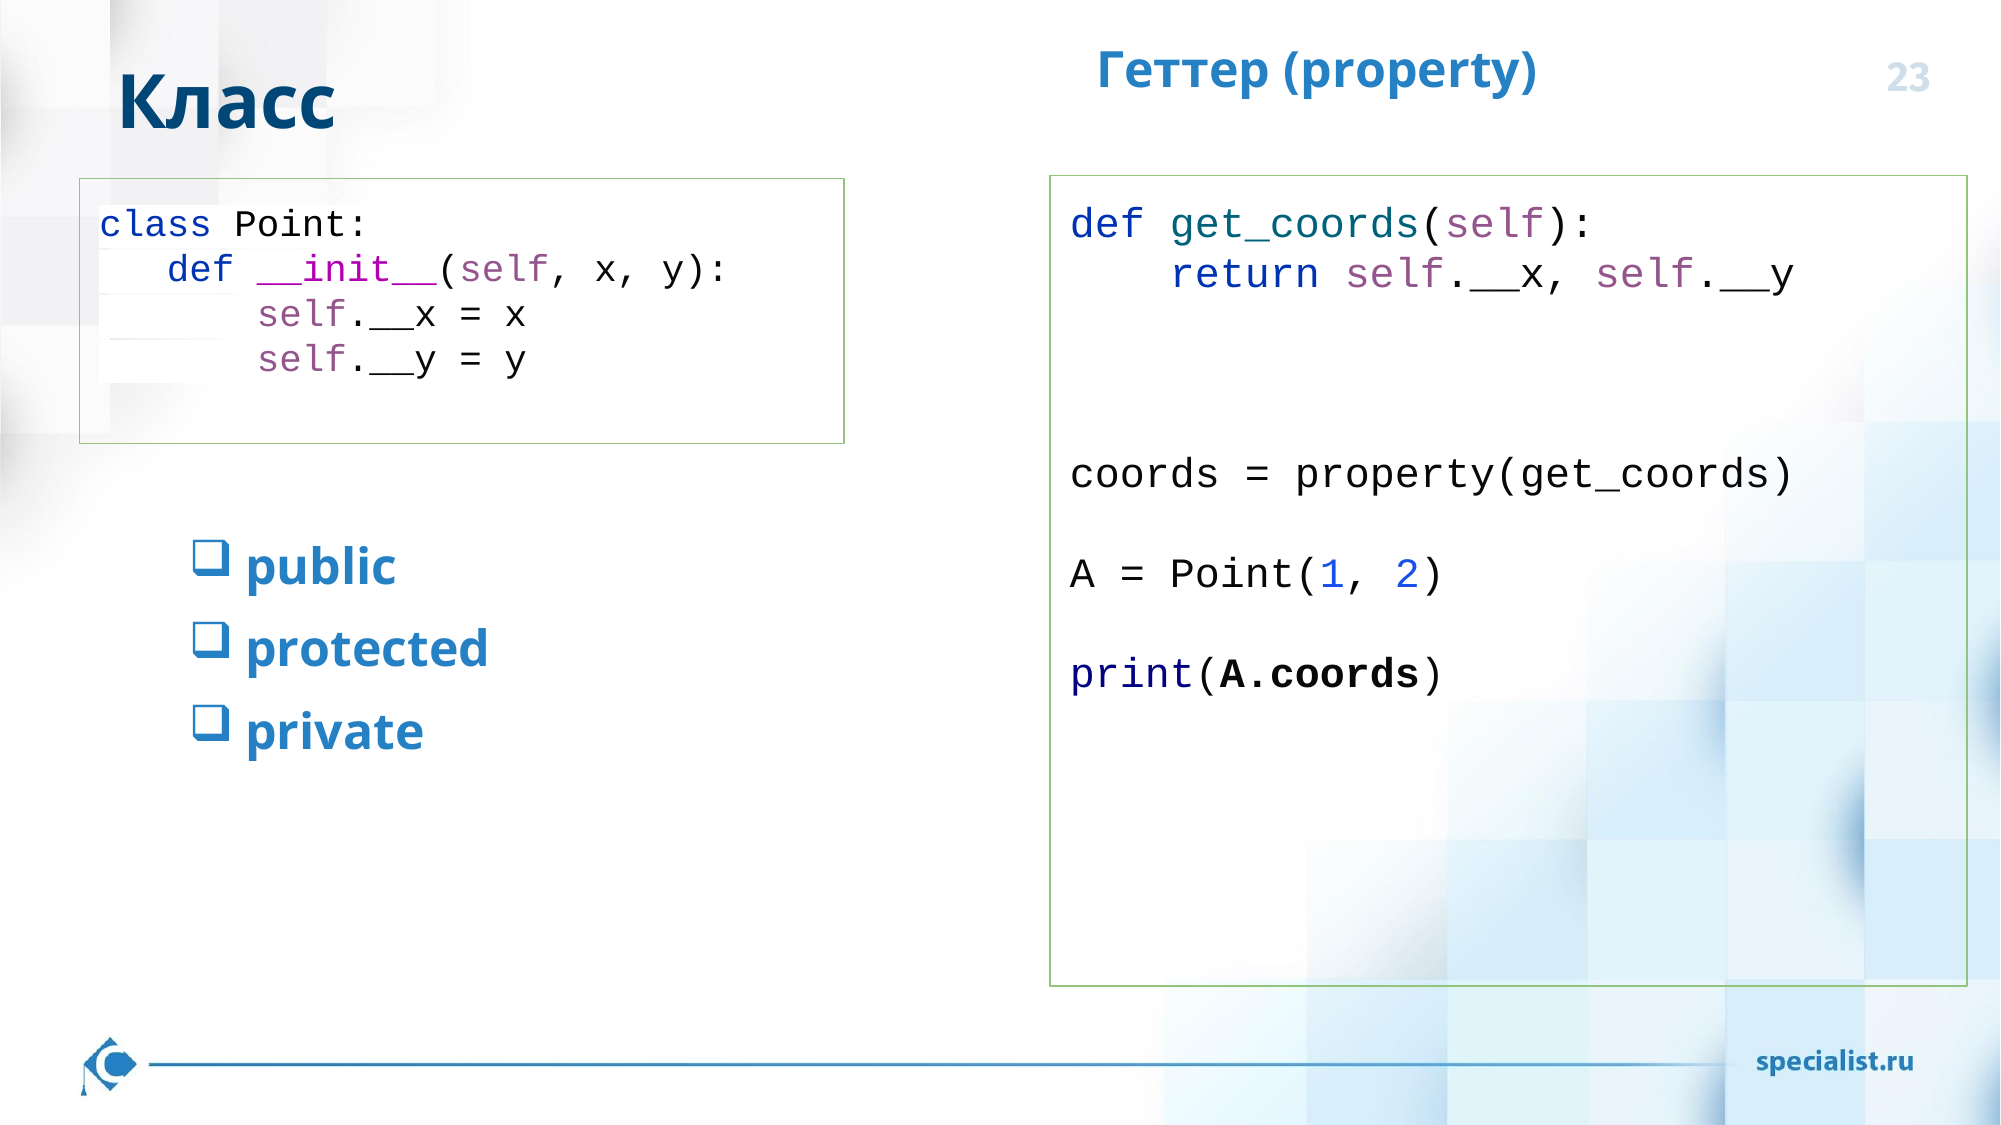

# Класс
Геттер (property)
def get_coords(self):
    return self.__x, self.__y

coords = property(get_coords)

A = Point(1, 2)

print(A.coords)

class Point:
   def __init__(self, x, y):
       self.__x = x
       self.__y = y

public
protected
private